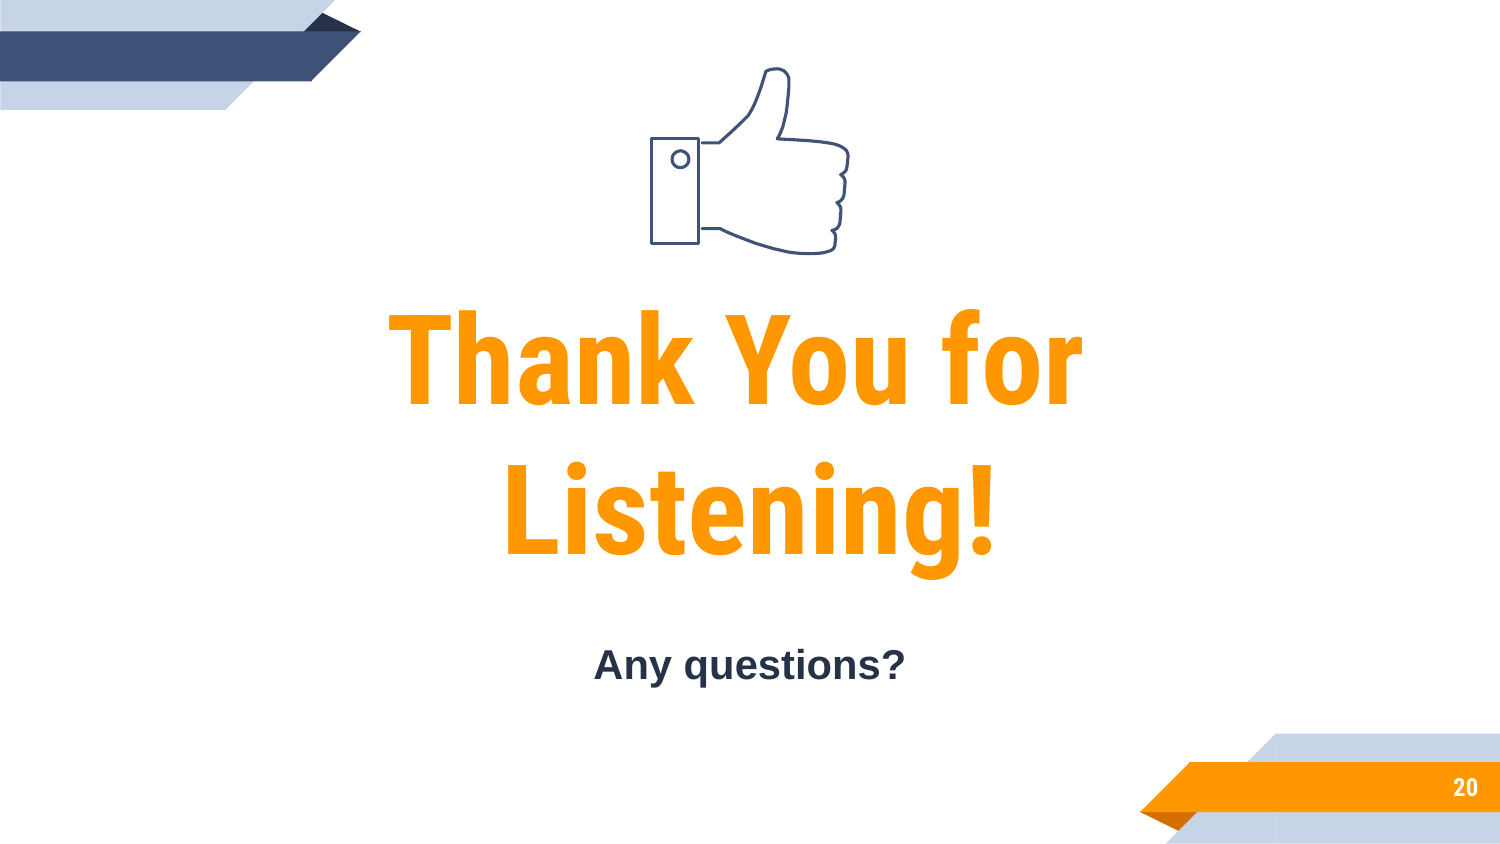

Thank You for  Listening!
Any questions?

20